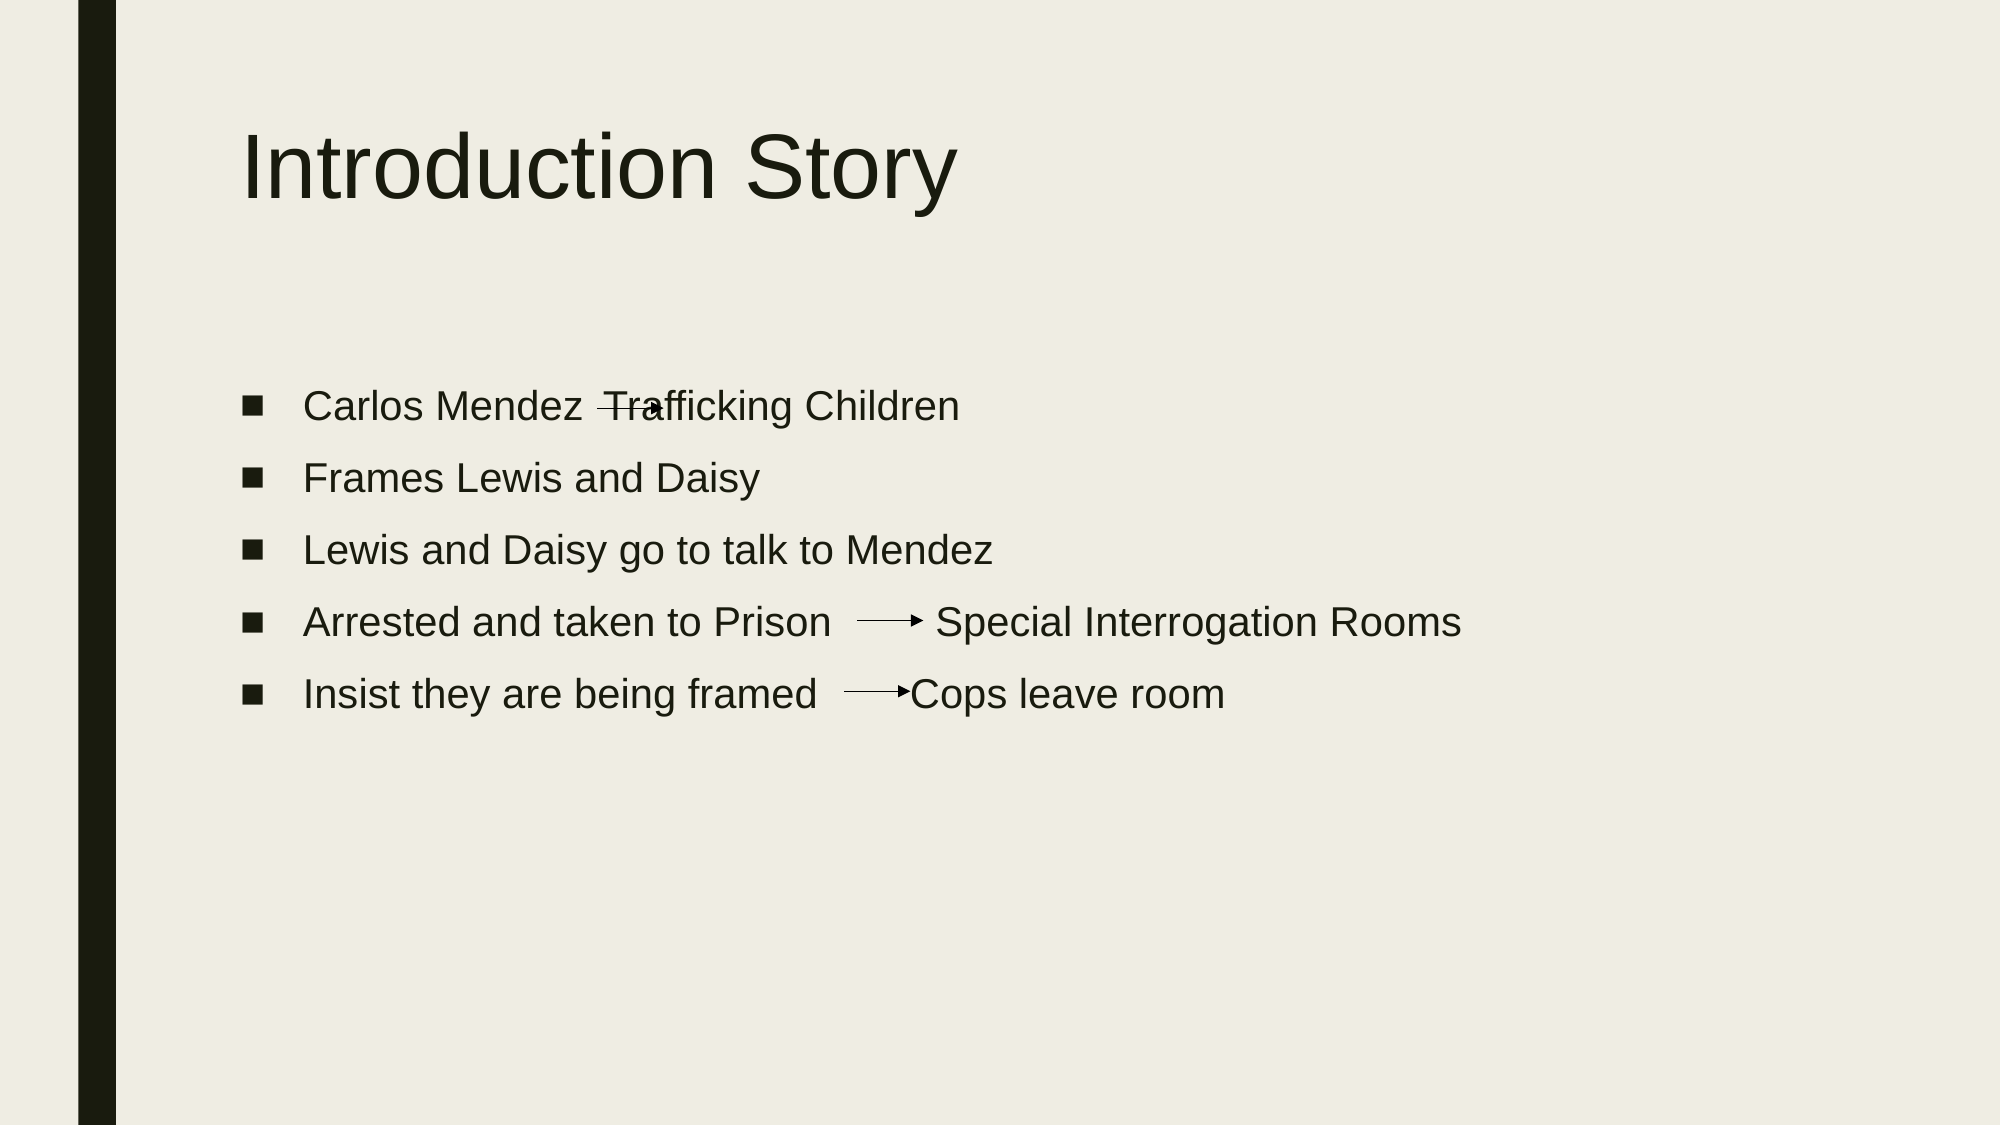

# Introduction Story
Carlos Mendez	Trafficking Children
Frames Lewis and Daisy
Lewis and Daisy go to talk to Mendez
Arrested and taken to Prison         Special Interrogation Rooms
Insist they are being framed        Cops leave room